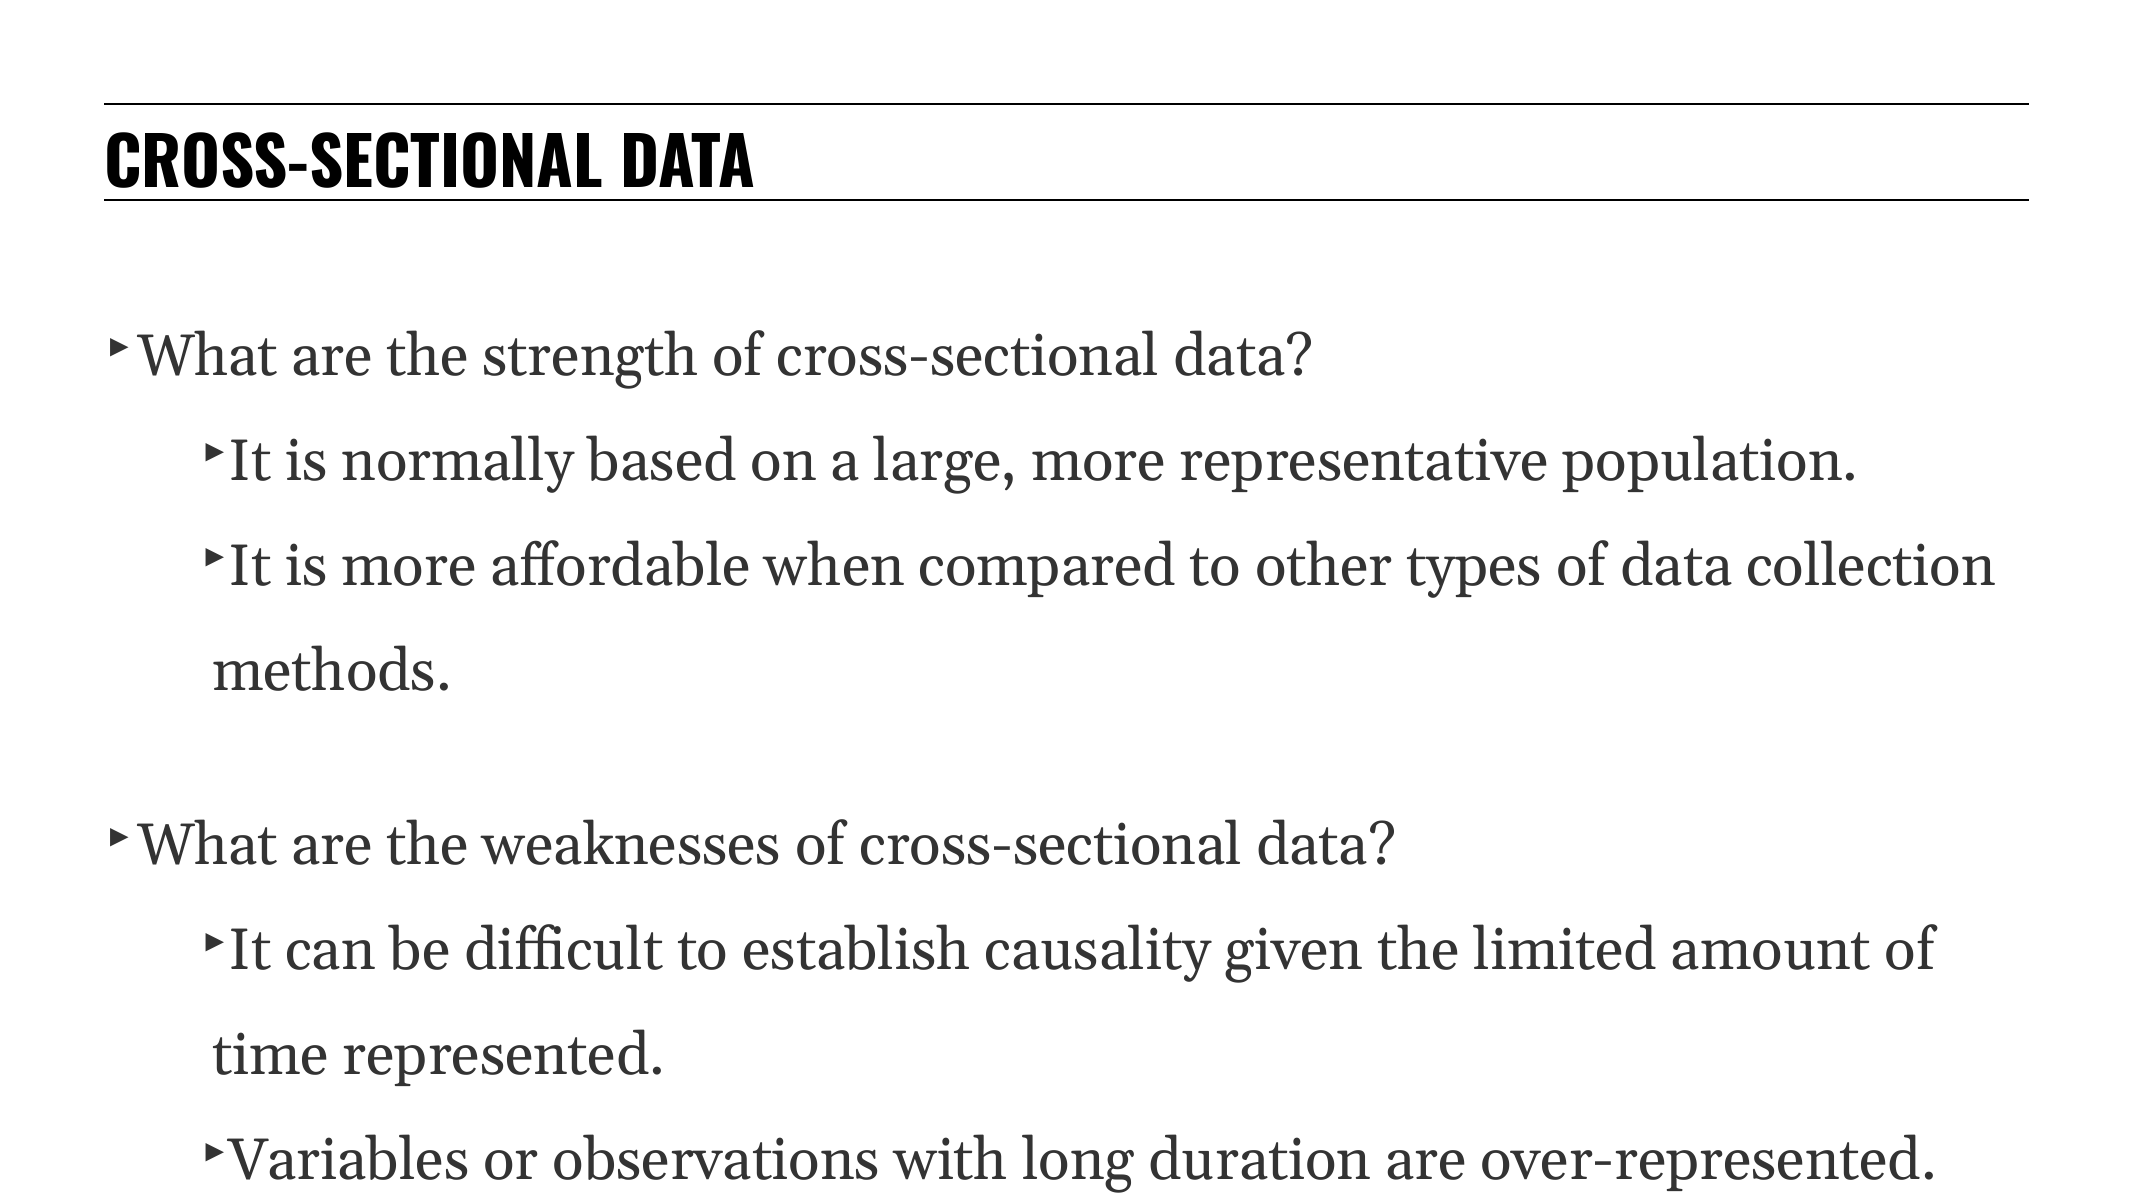

CROSS-SECTIONAL DATA

What are the strength of cross-sectional data?
It is normally based on a large, more representative population.
It is more affordable when compared to other types of data collection methods.

What are the weaknesses of cross-sectional data?
It can be difficult to establish causality given the limited amount of time represented.
Variables or observations with long duration are over-represented.